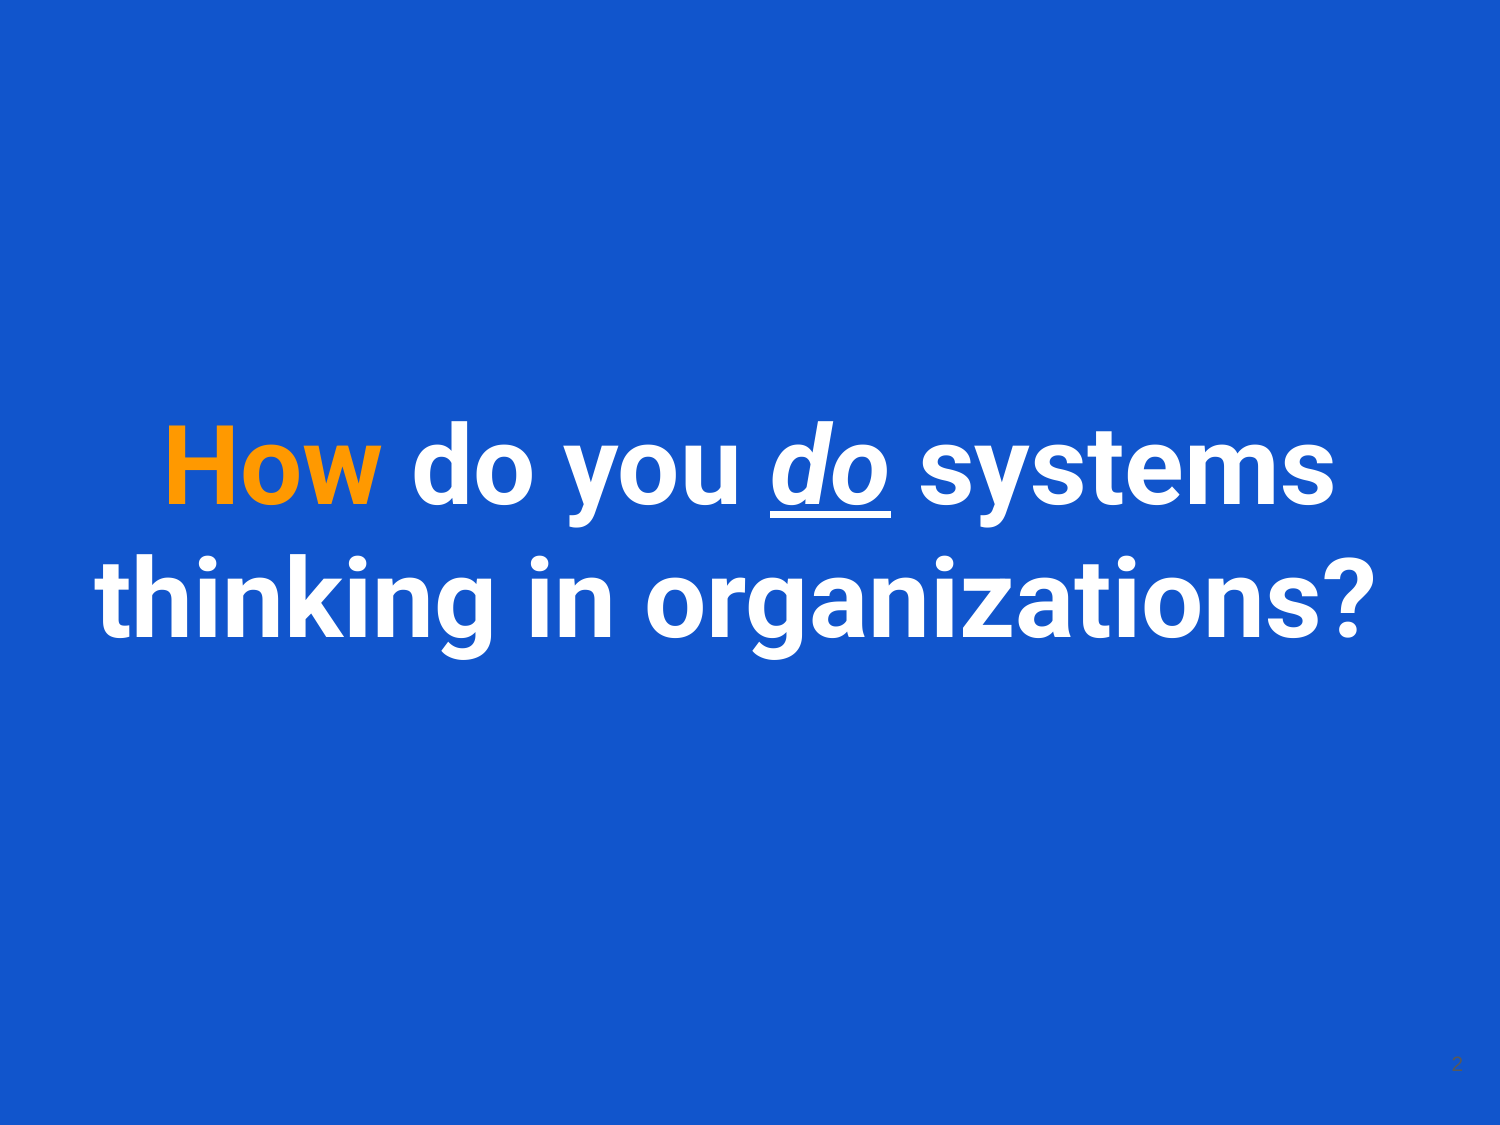

# How do you do systems thinking in organizations?

2